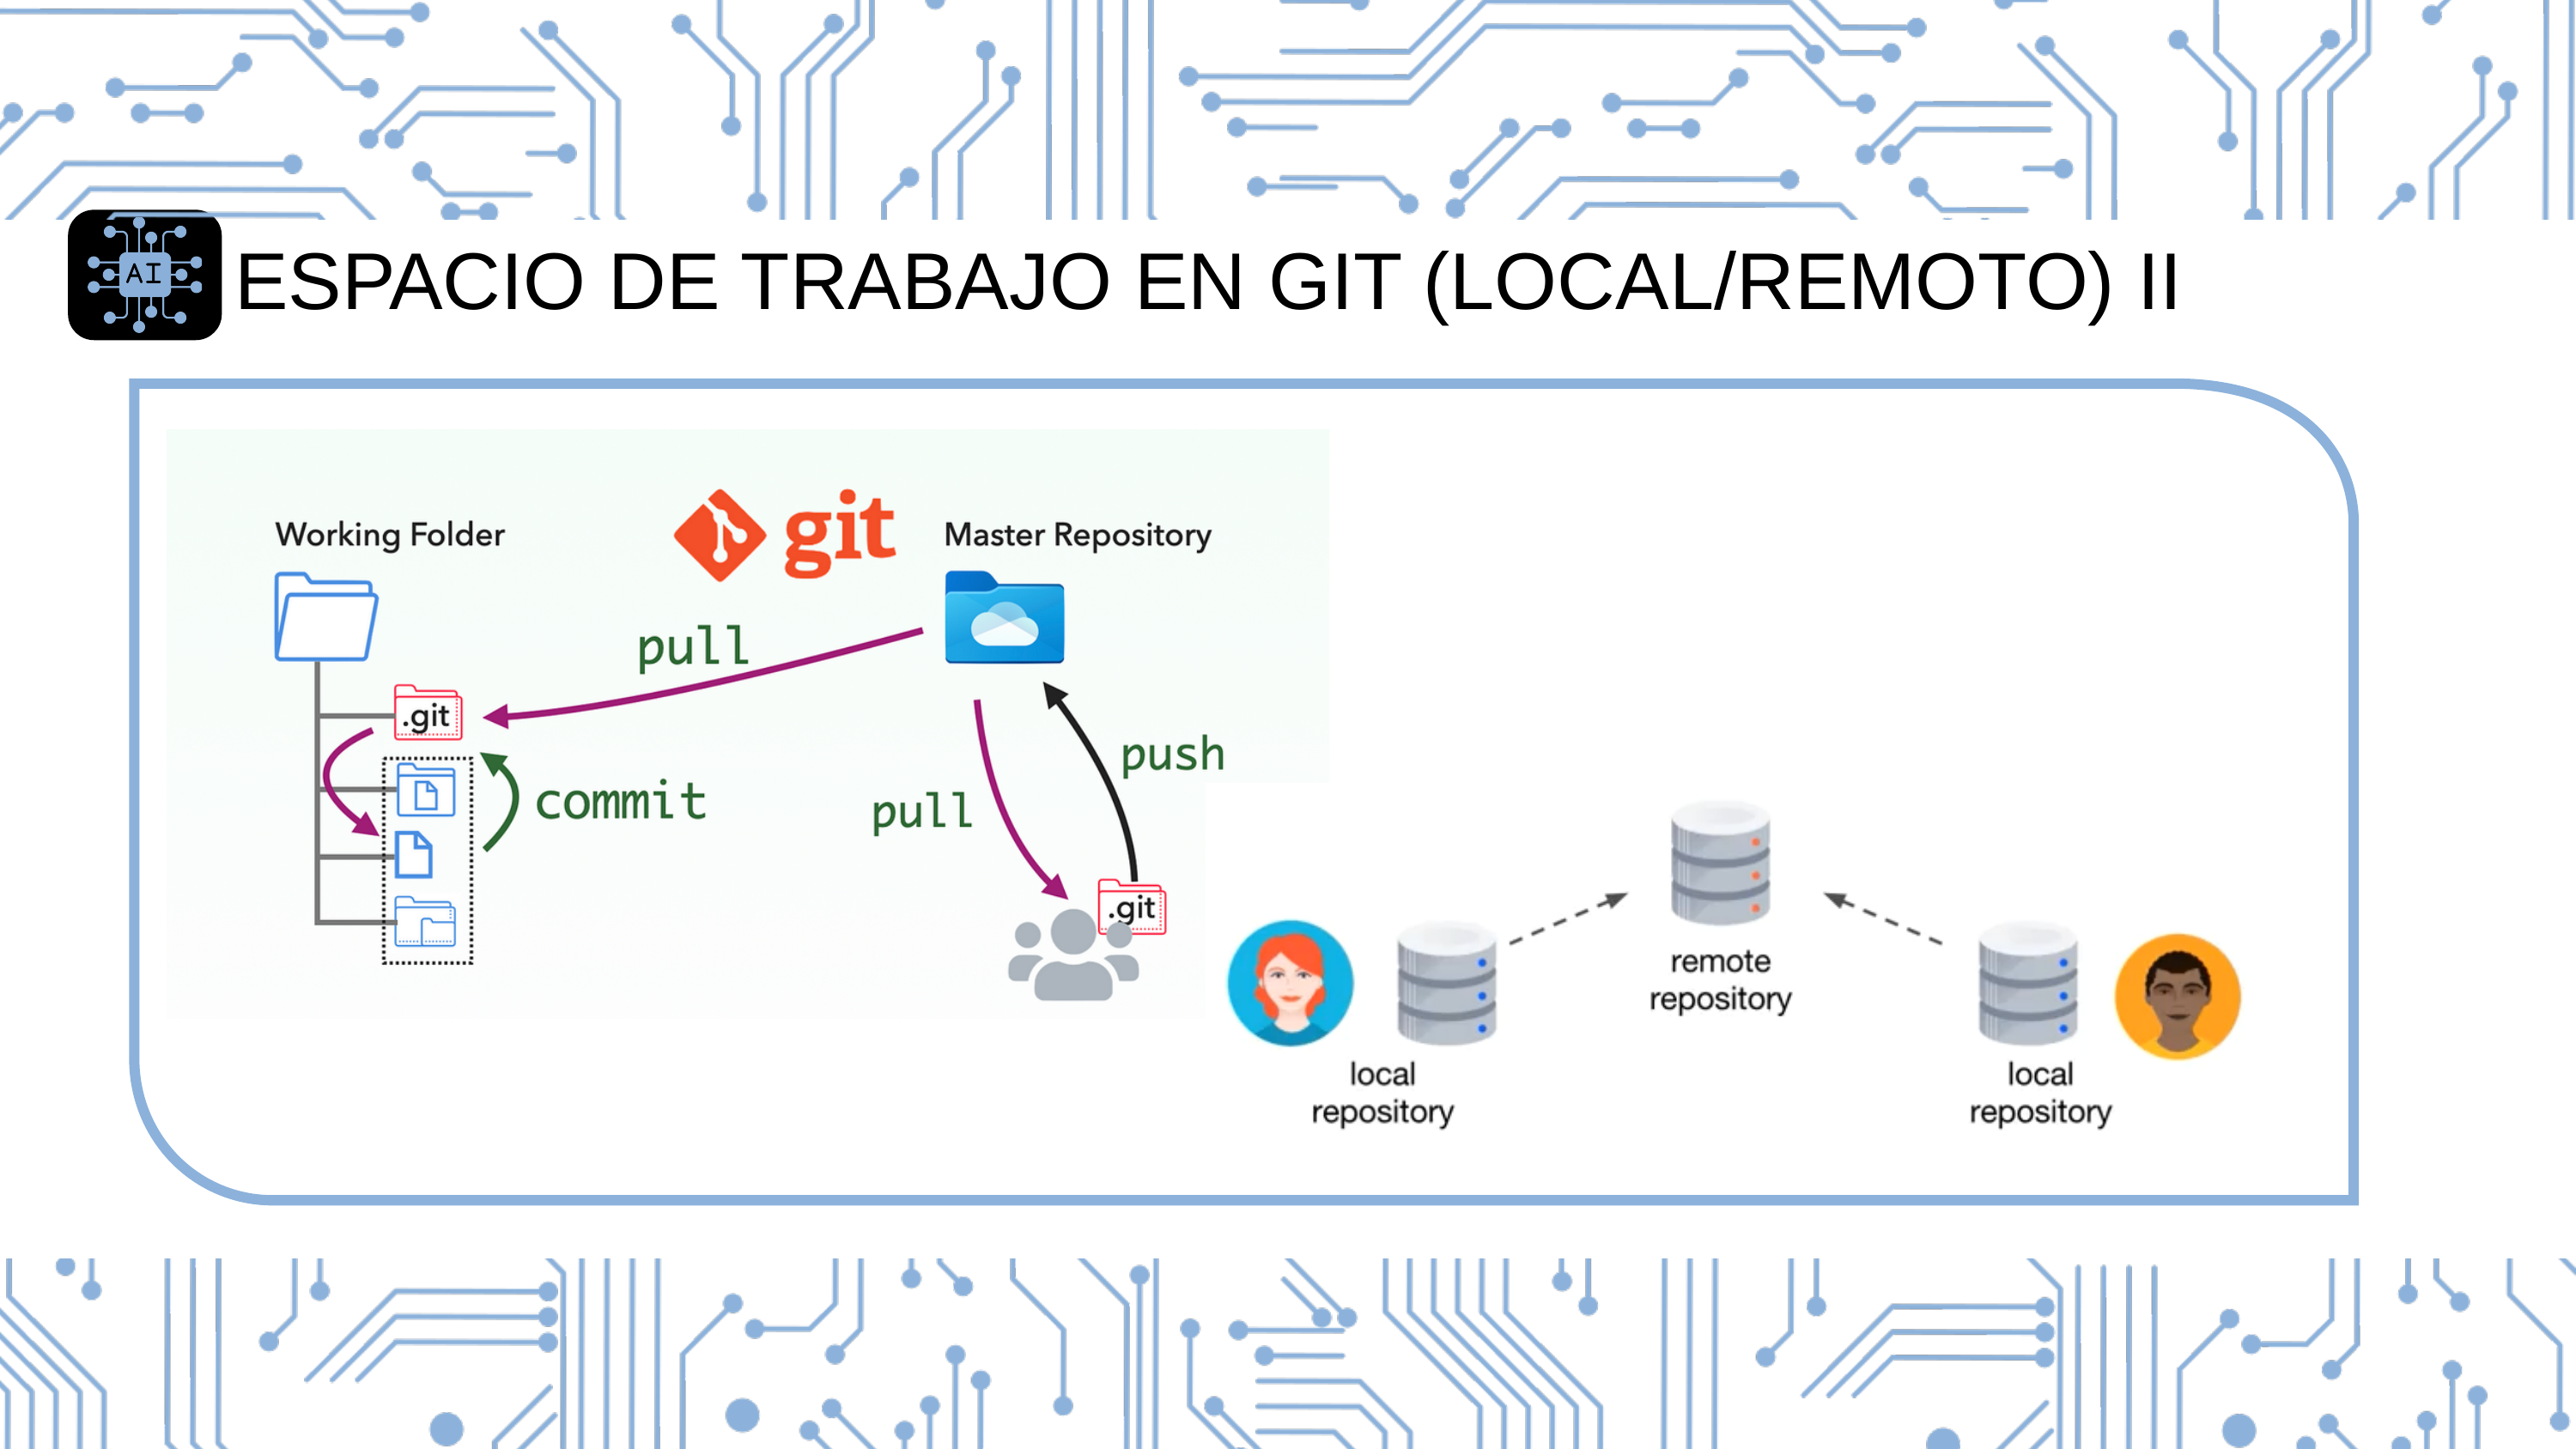

ESPACIO DE TRABAJO EN GIT (LOCAL/REMOTO) II